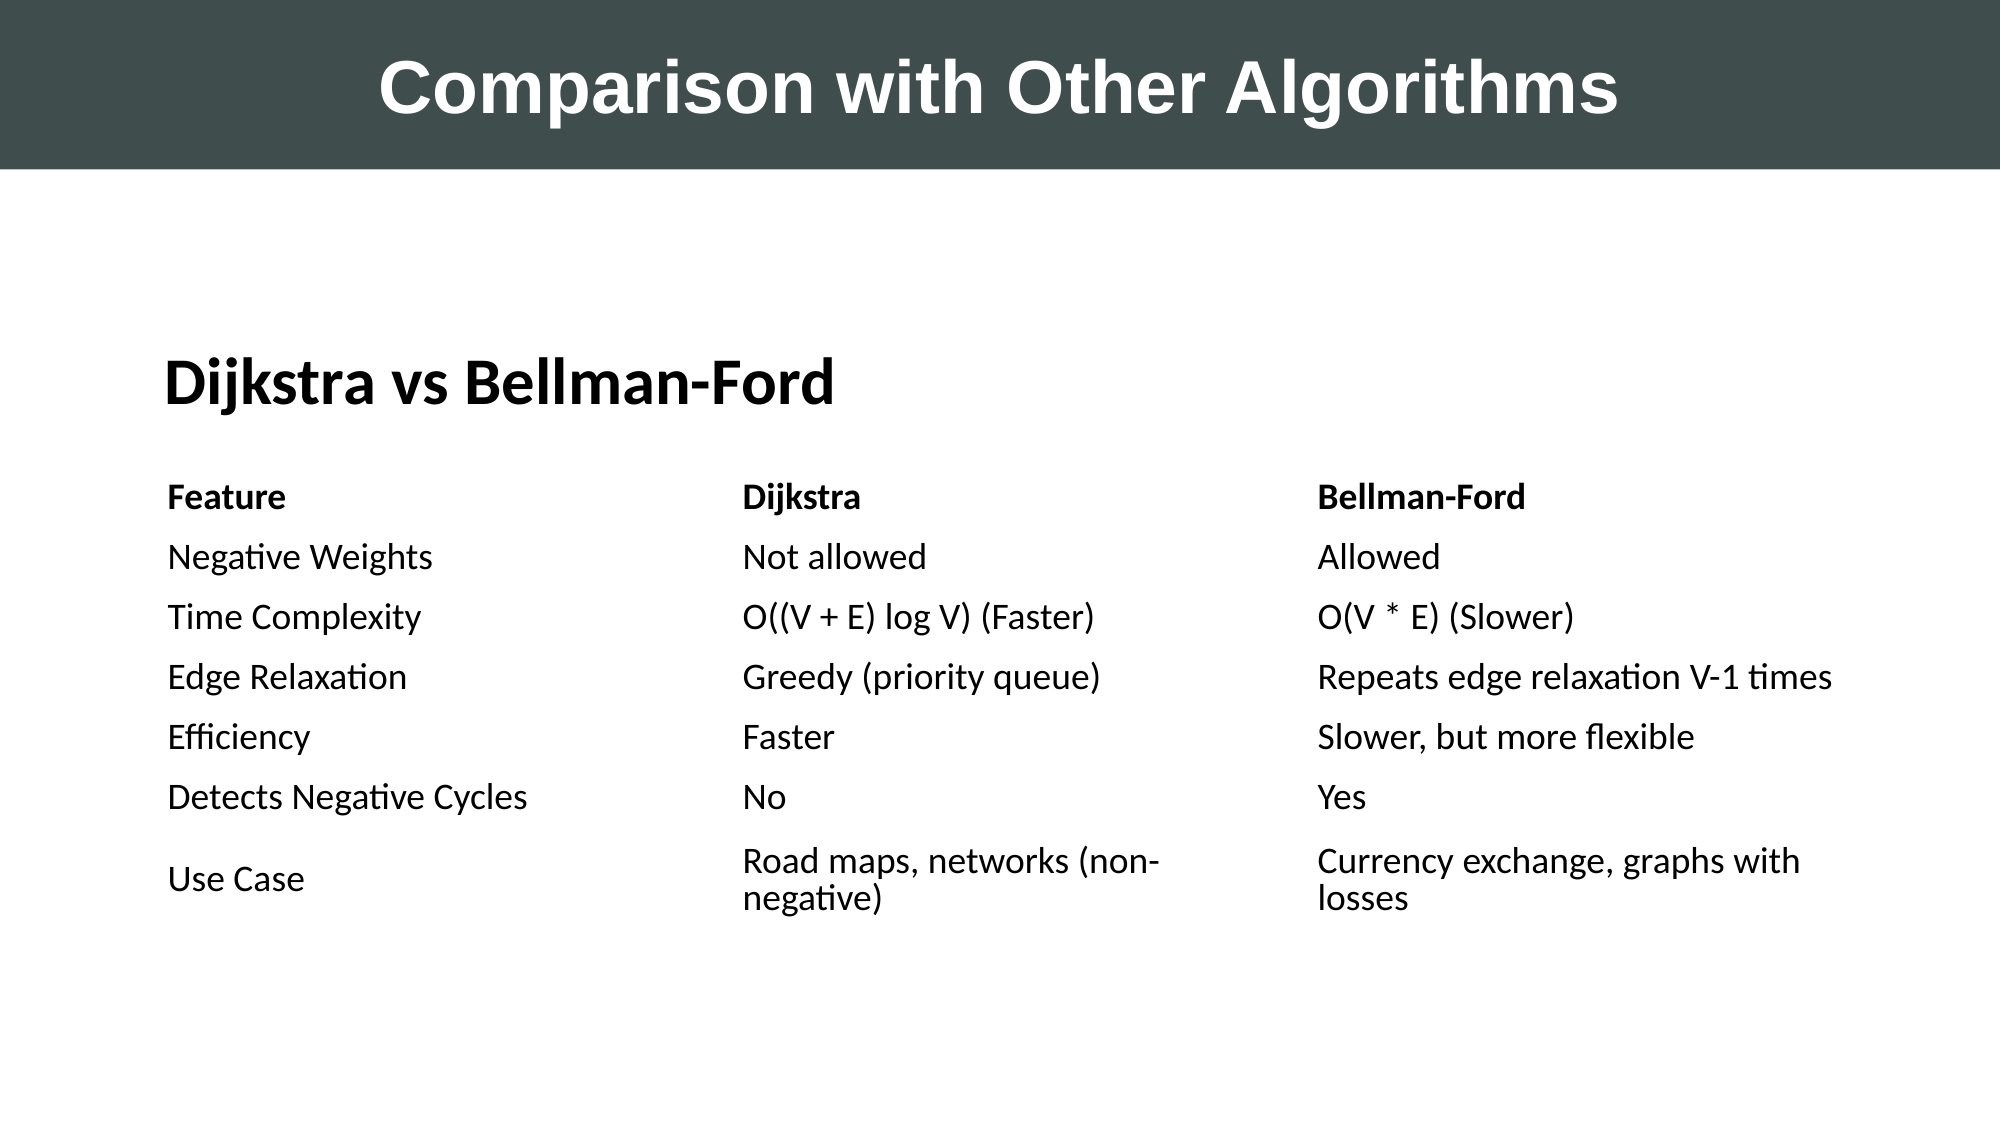

Comparison with Other Algorithms
Dijkstra vs Bellman-Ford
| Feature | Dijkstra | Bellman-Ford |
| --- | --- | --- |
| Negative Weights | Not allowed | Allowed |
| Time Complexity | O((V + E) log V) (Faster) | O(V \* E) (Slower) |
| Edge Relaxation | Greedy (priority queue) | Repeats edge relaxation V-1 times |
| Efficiency | Faster | Slower, but more flexible |
| Detects Negative Cycles | No | Yes |
| Use Case | Road maps, networks (non-negative) | Currency exchange, graphs with losses |